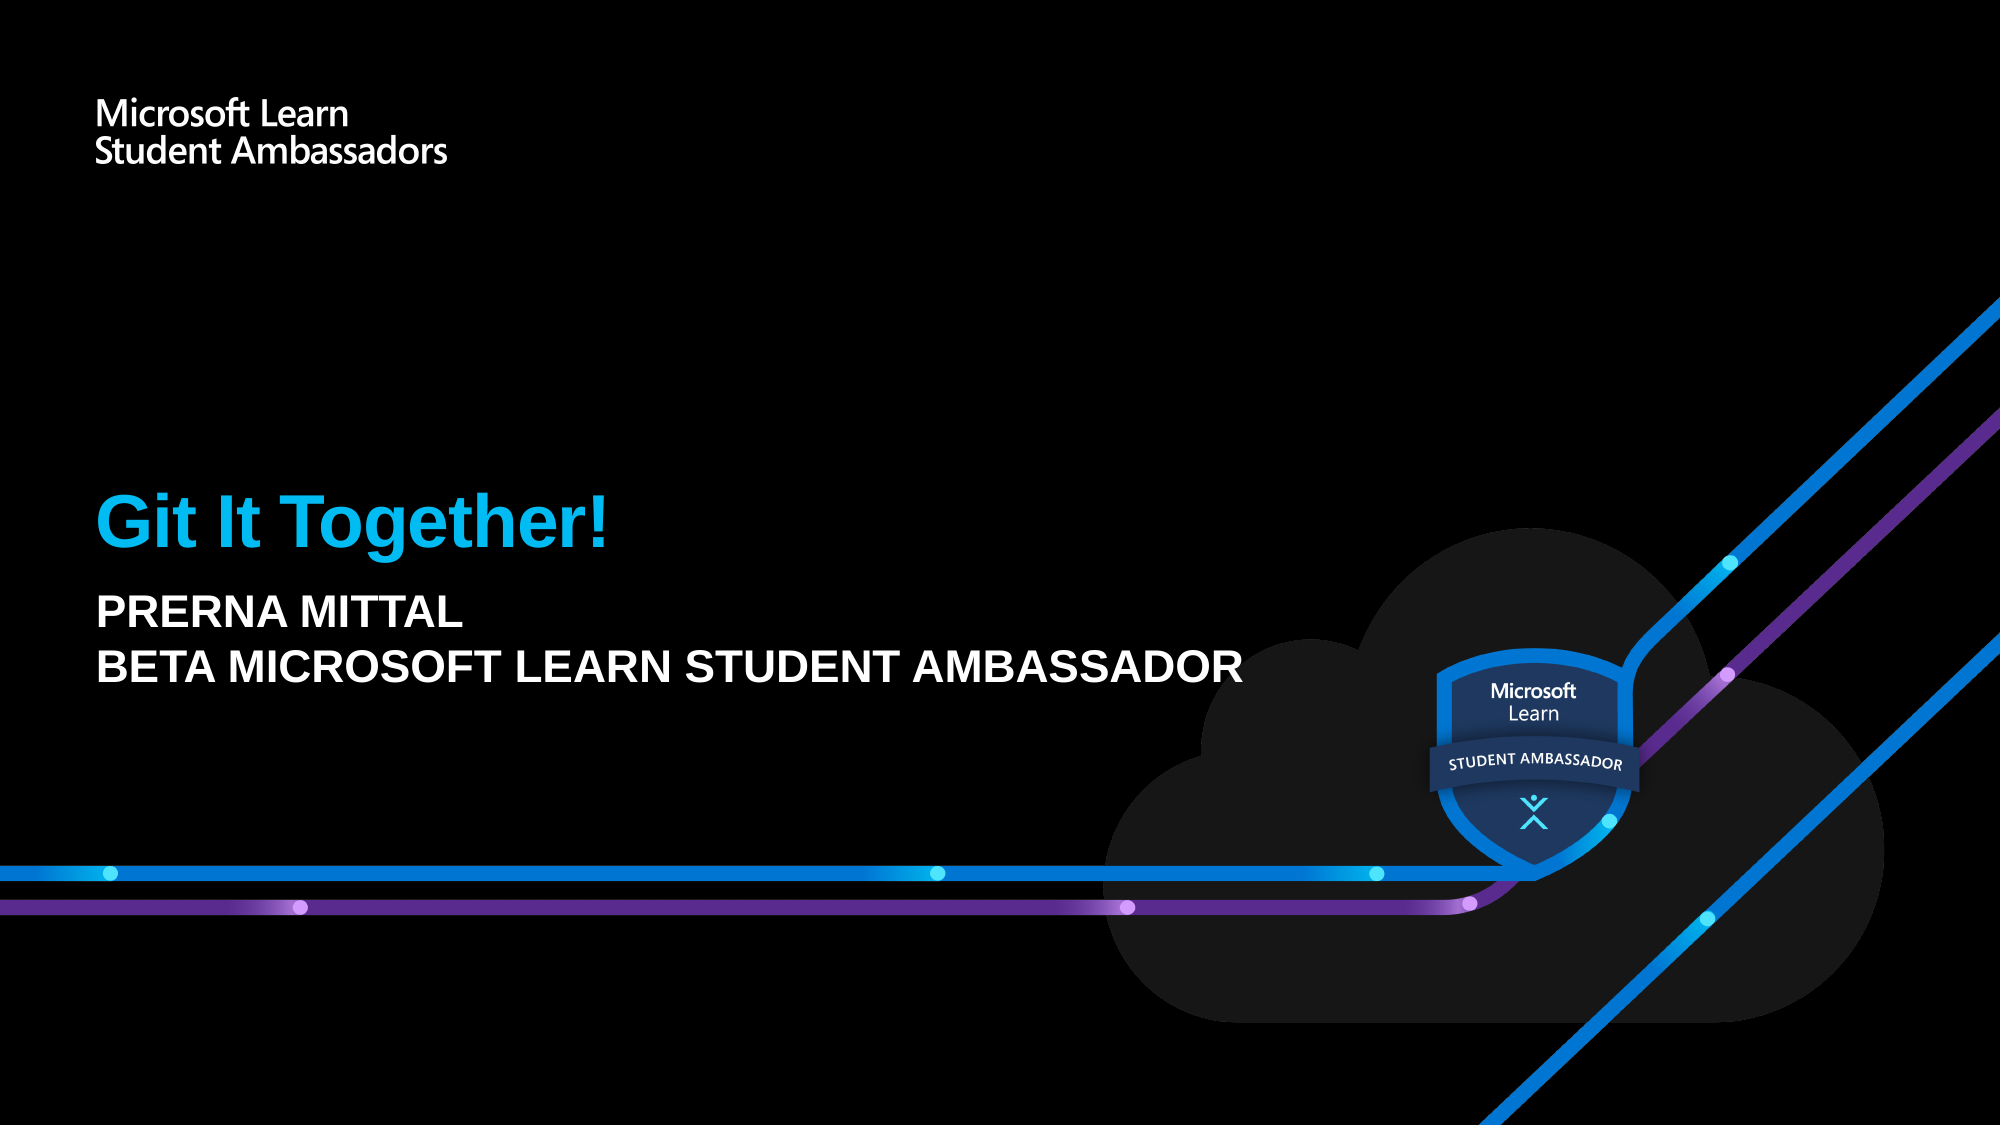

# Git It Together!
PRERNA MITTAL
BETA MICROSOFT LEARN STUDENT AMBASSADOR